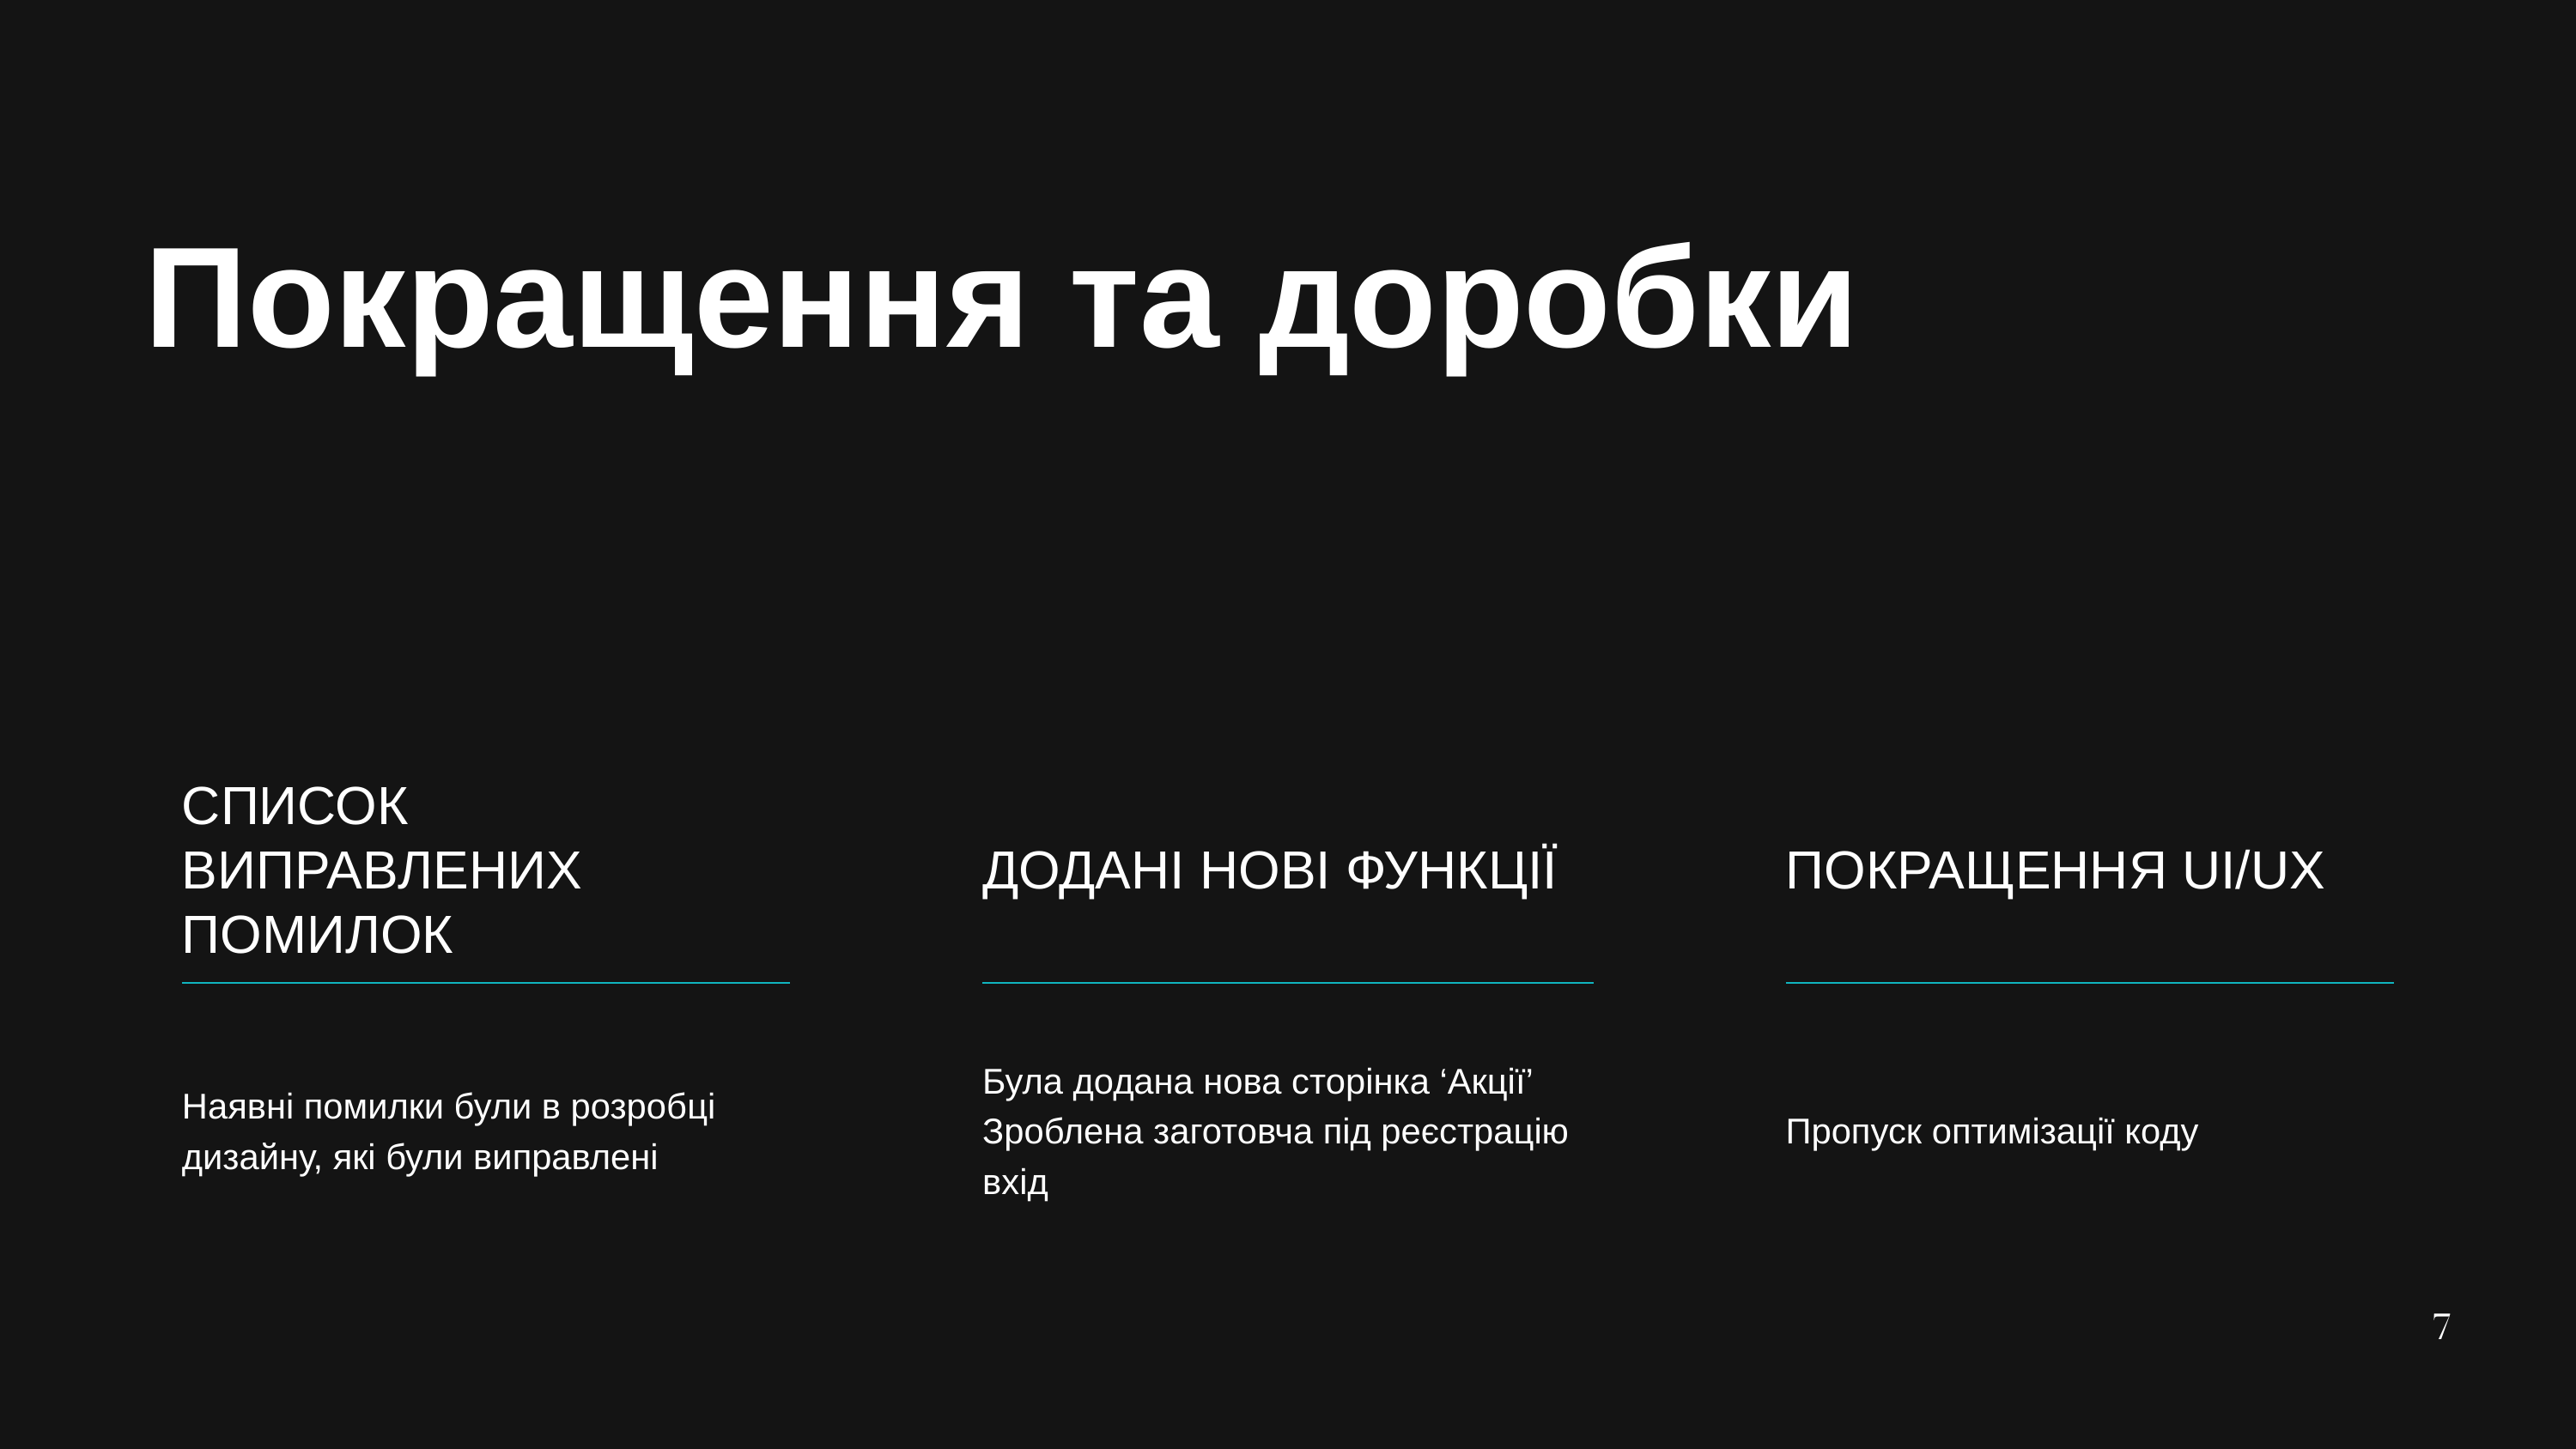

Покращення та доробки
| СПИСОК ВИПРАВЛЕНИХ ПОМИЛОК |  | ДОДАНІ НОВІ ФУНКЦІЇ |  | ПОКРАЩЕННЯ UI/UX |
| --- | --- | --- | --- | --- |
| Наявні помилки були в розробці дизайну, які були виправлені |  | Була додана нова сторінка ‘Акції’ Зроблена заготовча під реєстрацію вхід |  | Пропуск оптимізації коду |
7